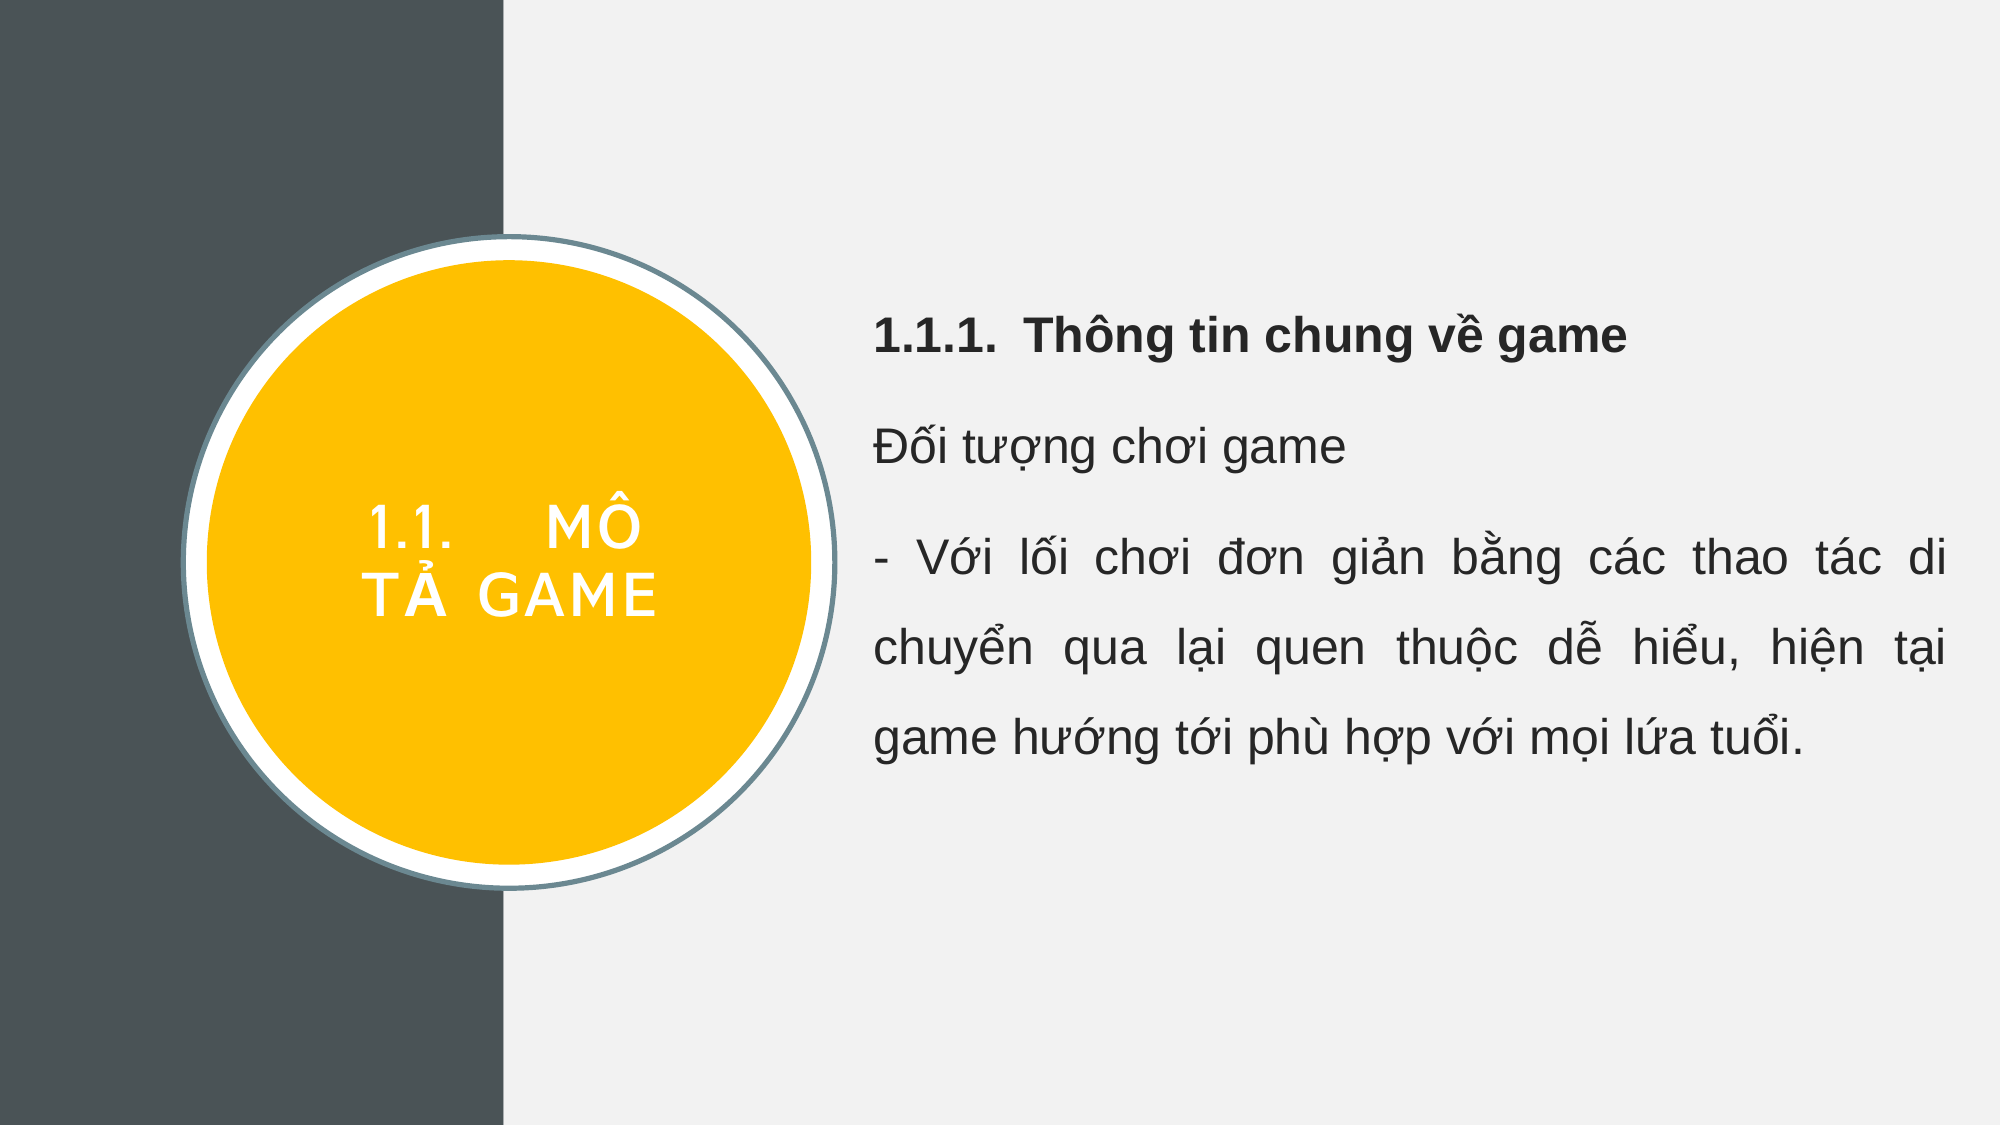

1.1.1.	Thông tin chung về game
Đối tượng chơi game
- Với lối chơi đơn giản bằng các thao tác di chuyển qua lại quen thuộc dễ hiểu, hiện tại game hướng tới phù hợp với mọi lứa tuổi.

1.1.	 Mô tả game